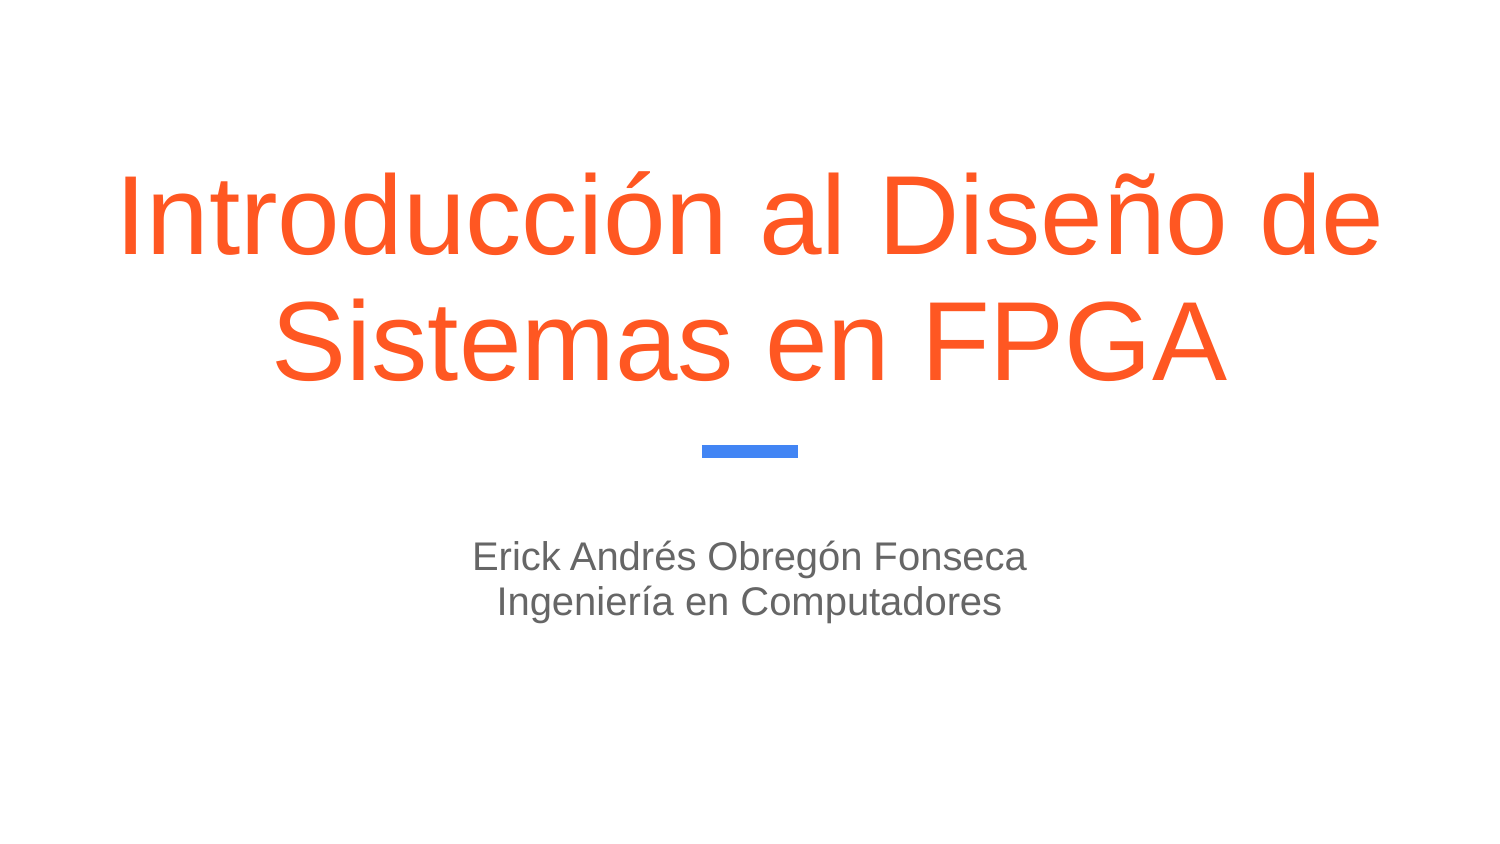

# Introducción al Diseño de Sistemas en FPGA
Erick Andrés Obregón Fonseca
Ingeniería en Computadores